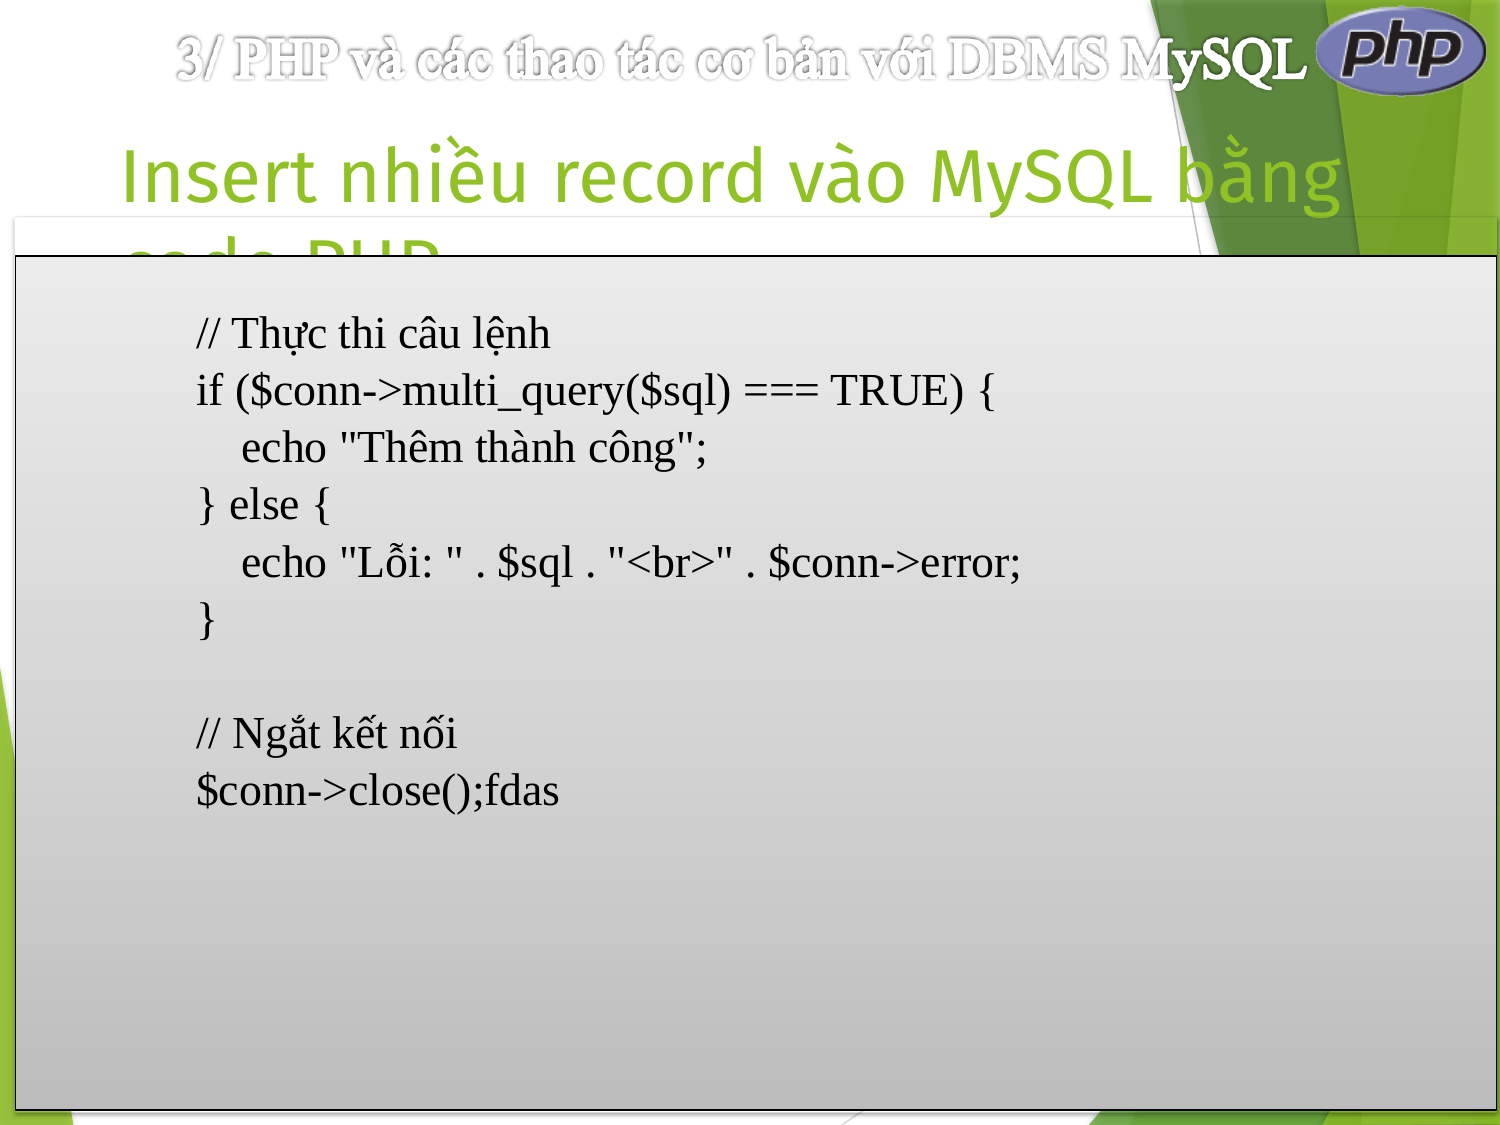

# Insert nhiều record vào MySQL bằng code PHP Sử dụng MySQLi Object-oriented:

// Thực thi câu lệnh
if ($conn->multi_query($sql) === TRUE) {
    echo "Thêm thành công";
} else {
    echo "Lỗi: " . $sql . "<br>" . $conn->error;
}

// Ngắt kết nối
$conn->close();fdas